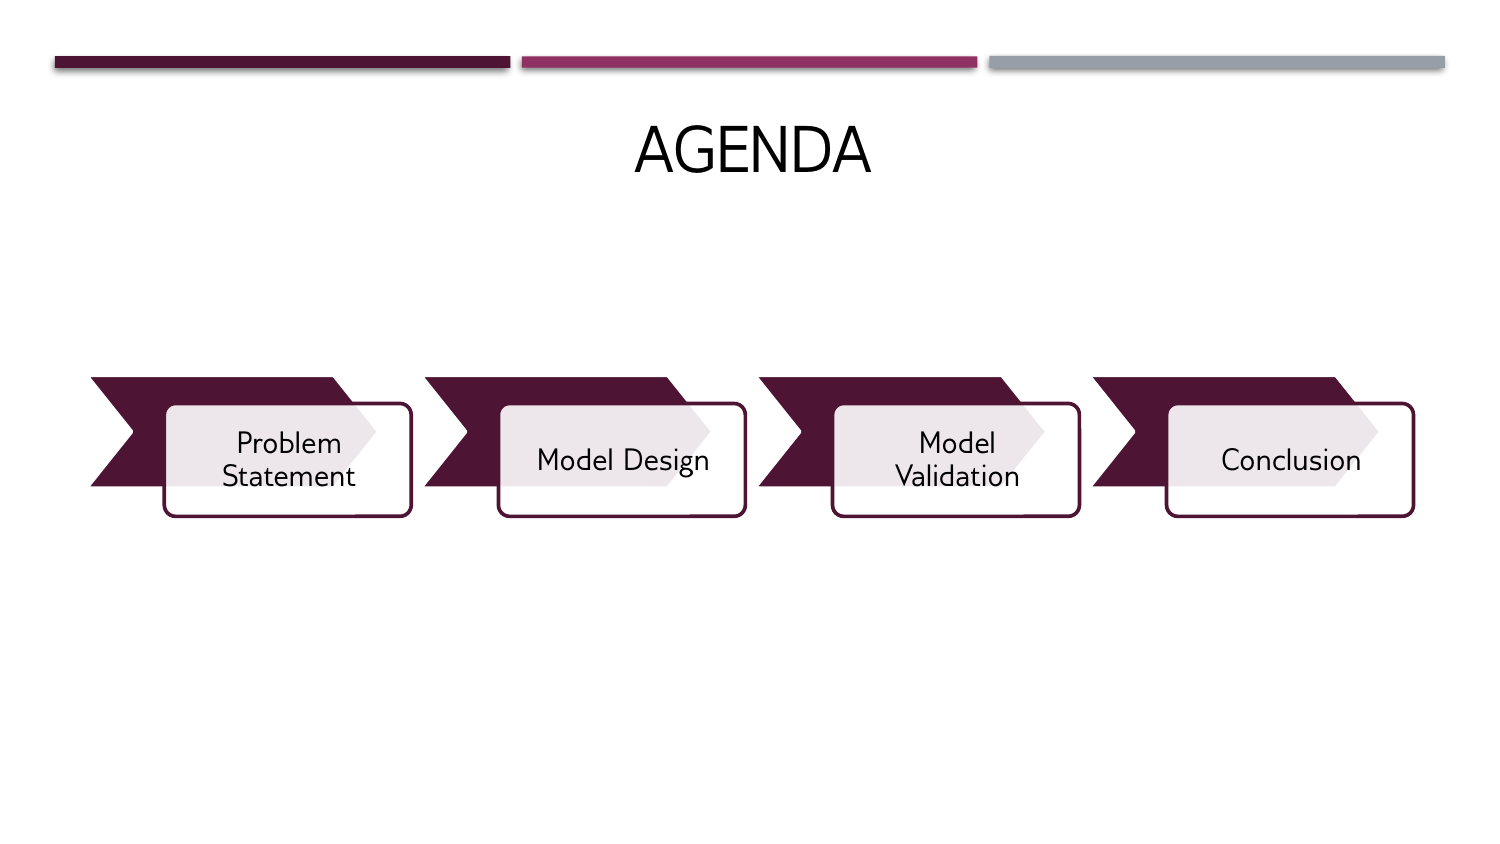

# AGENDA
Problem Statement
Model Design
Model Validation
Conclusion